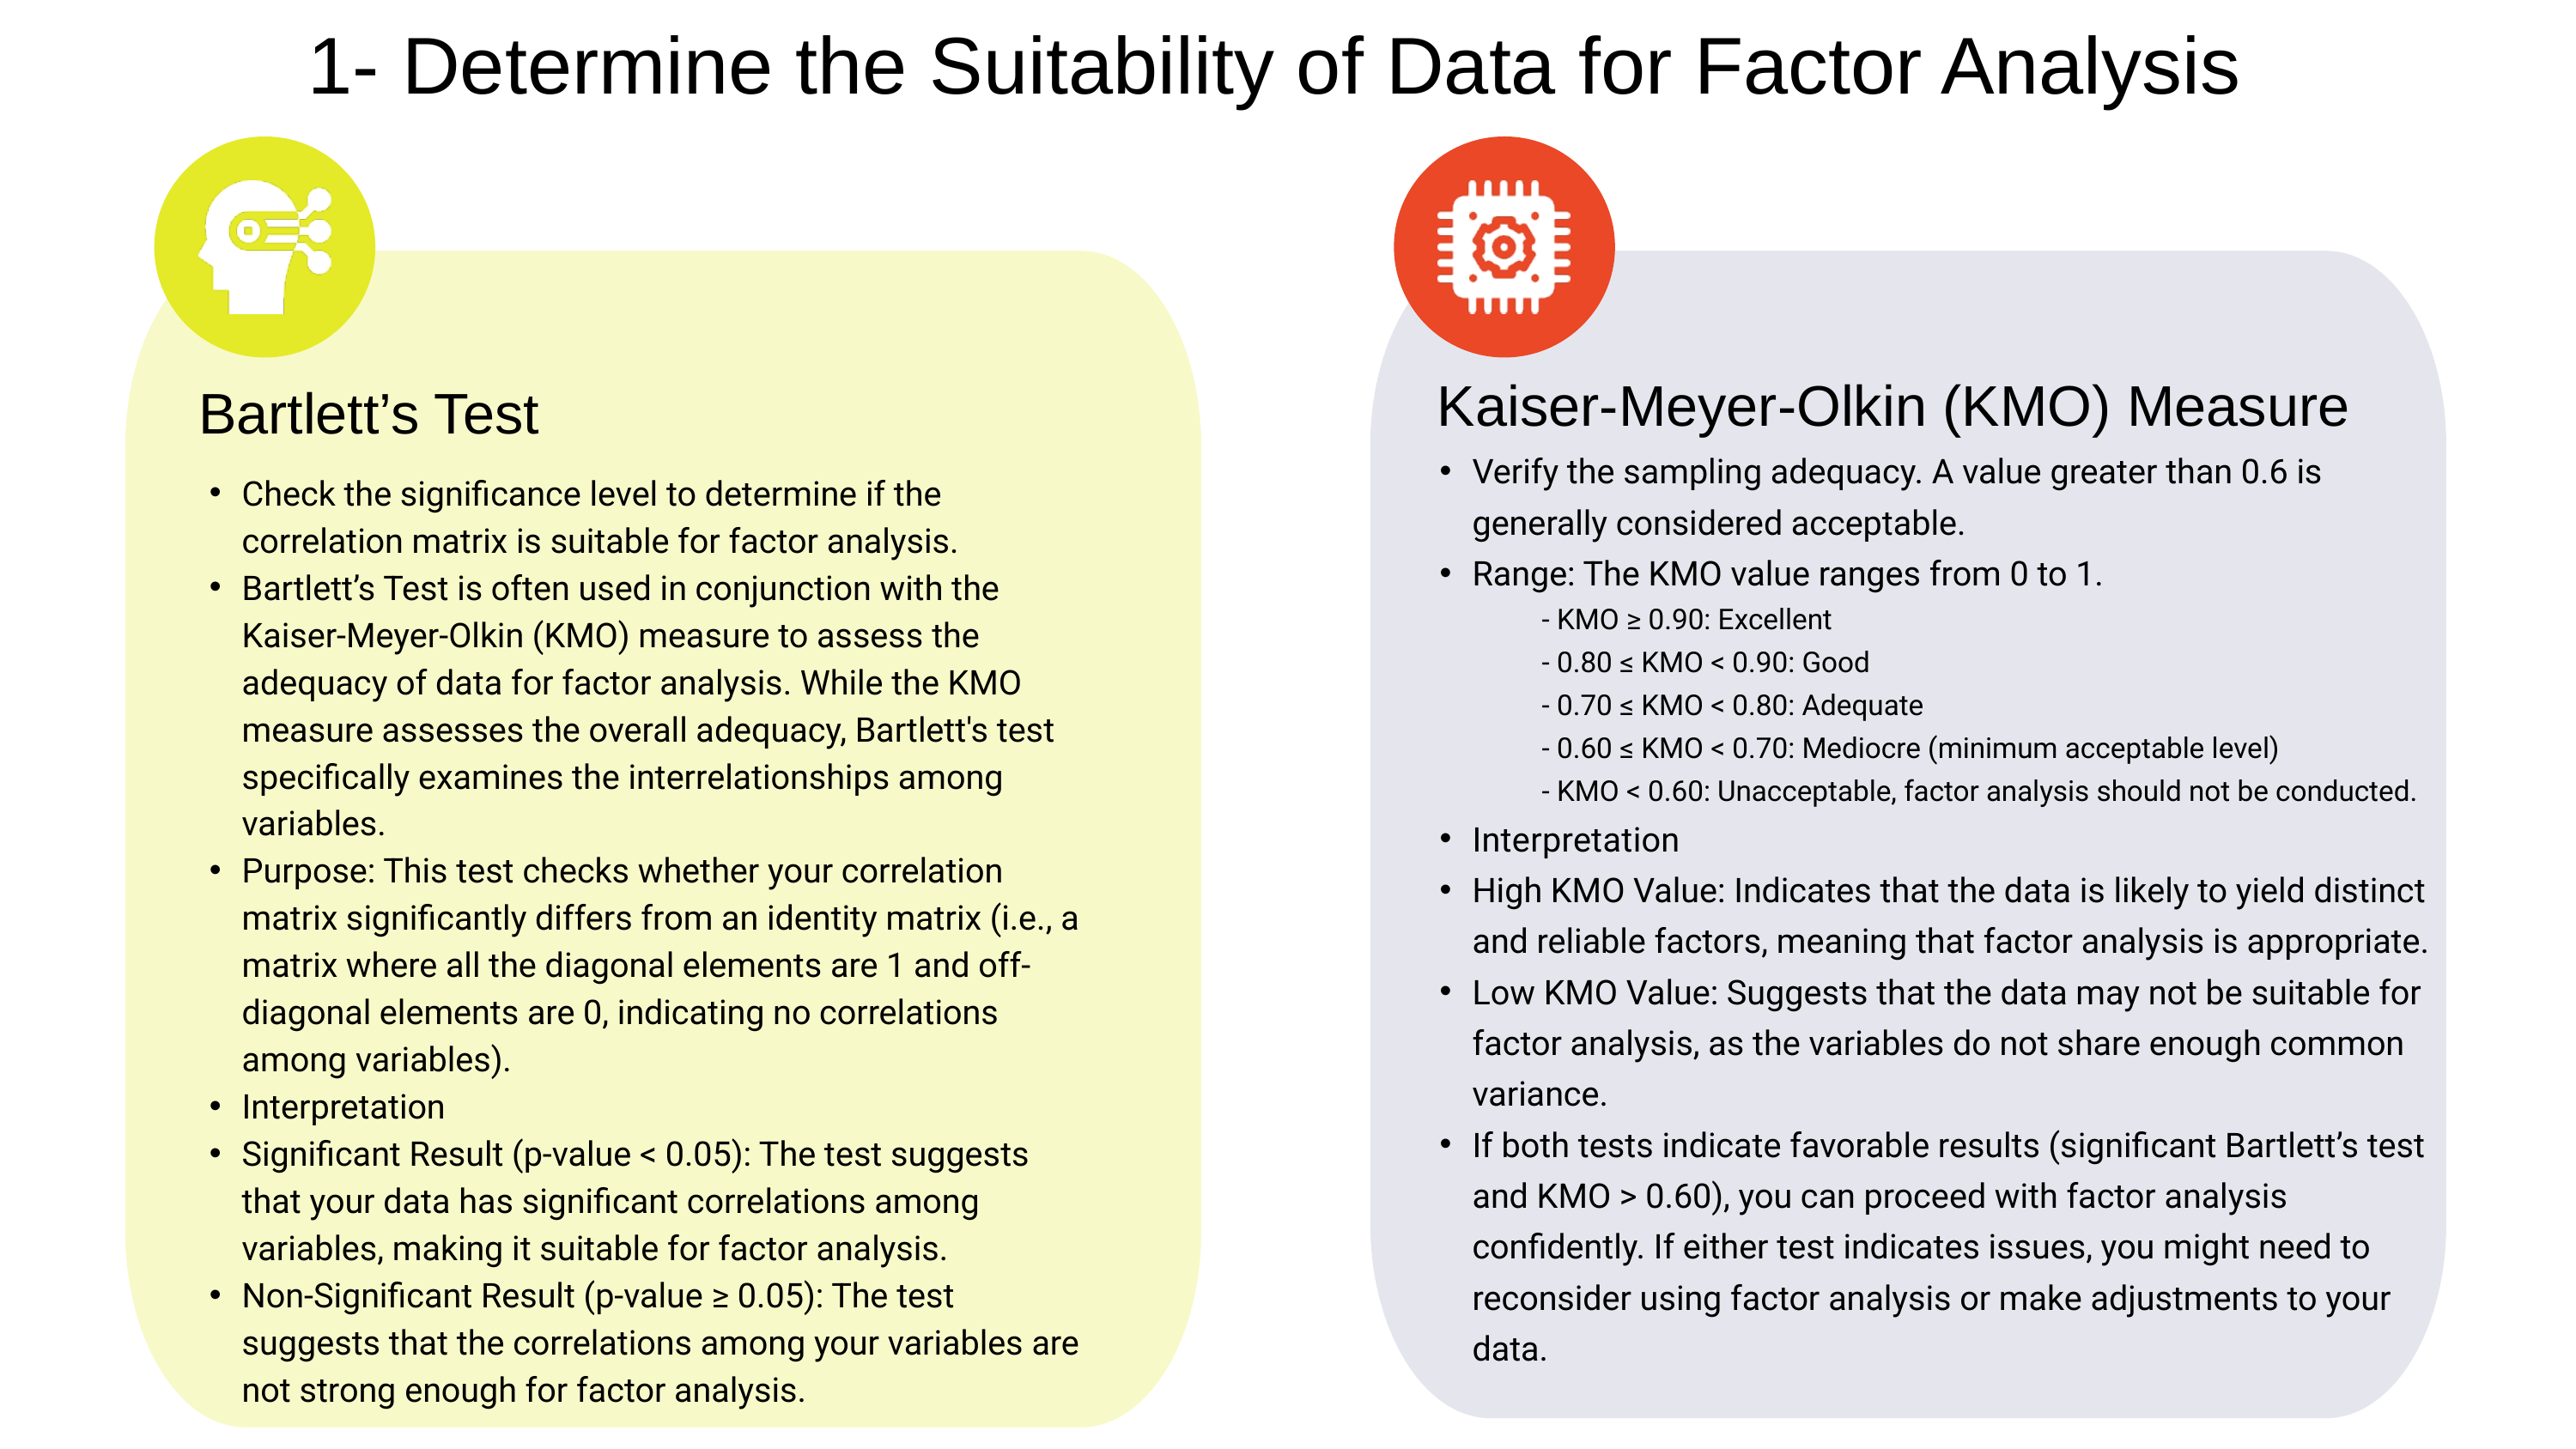

1- Determine the Suitability of Data for Factor Analysis

Kaiser-Meyer-Olkin (KMO) Measure
Bartlett’s Test
Verify the sampling adequacy. A value greater than 0.6 is generally considered acceptable.
Range: The KMO value ranges from 0 to 1.
                   - KMO ≥ 0.90: Excellent
                   - 0.80 ≤ KMO < 0.90: Good
                   - 0.70 ≤ KMO < 0.80: Adequate
                   - 0.60 ≤ KMO < 0.70: Mediocre (minimum acceptable level)
                   - KMO < 0.60: Unacceptable, factor analysis should not be conducted.
Interpretation
High KMO Value: Indicates that the data is likely to yield distinct and reliable factors, meaning that factor analysis is appropriate.
Low KMO Value: Suggests that the data may not be suitable for factor analysis, as the variables do not share enough common variance.
If both tests indicate favorable results (significant Bartlett’s test and KMO > 0.60), you can proceed with factor analysis confidently. If either test indicates issues, you might need to reconsider using factor analysis or make adjustments to your data.

Check the significance level to determine if the correlation matrix is suitable for factor analysis.
Bartlett’s Test is often used in conjunction with the Kaiser-Meyer-Olkin (KMO) measure to assess the adequacy of data for factor analysis. While the KMO measure assesses the overall adequacy, Bartlett's test specifically examines the interrelationships among variables.
Purpose: This test checks whether your correlation matrix significantly differs from an identity matrix (i.e., a matrix where all the diagonal elements are 1 and off-diagonal elements are 0, indicating no correlations among variables).
Interpretation
Significant Result (p-value < 0.05): The test suggests that your data has significant correlations among variables, making it suitable for factor analysis.
Non-Significant Result (p-value ≥ 0.05): The test suggests that the correlations among your variables are not strong enough for factor analysis.